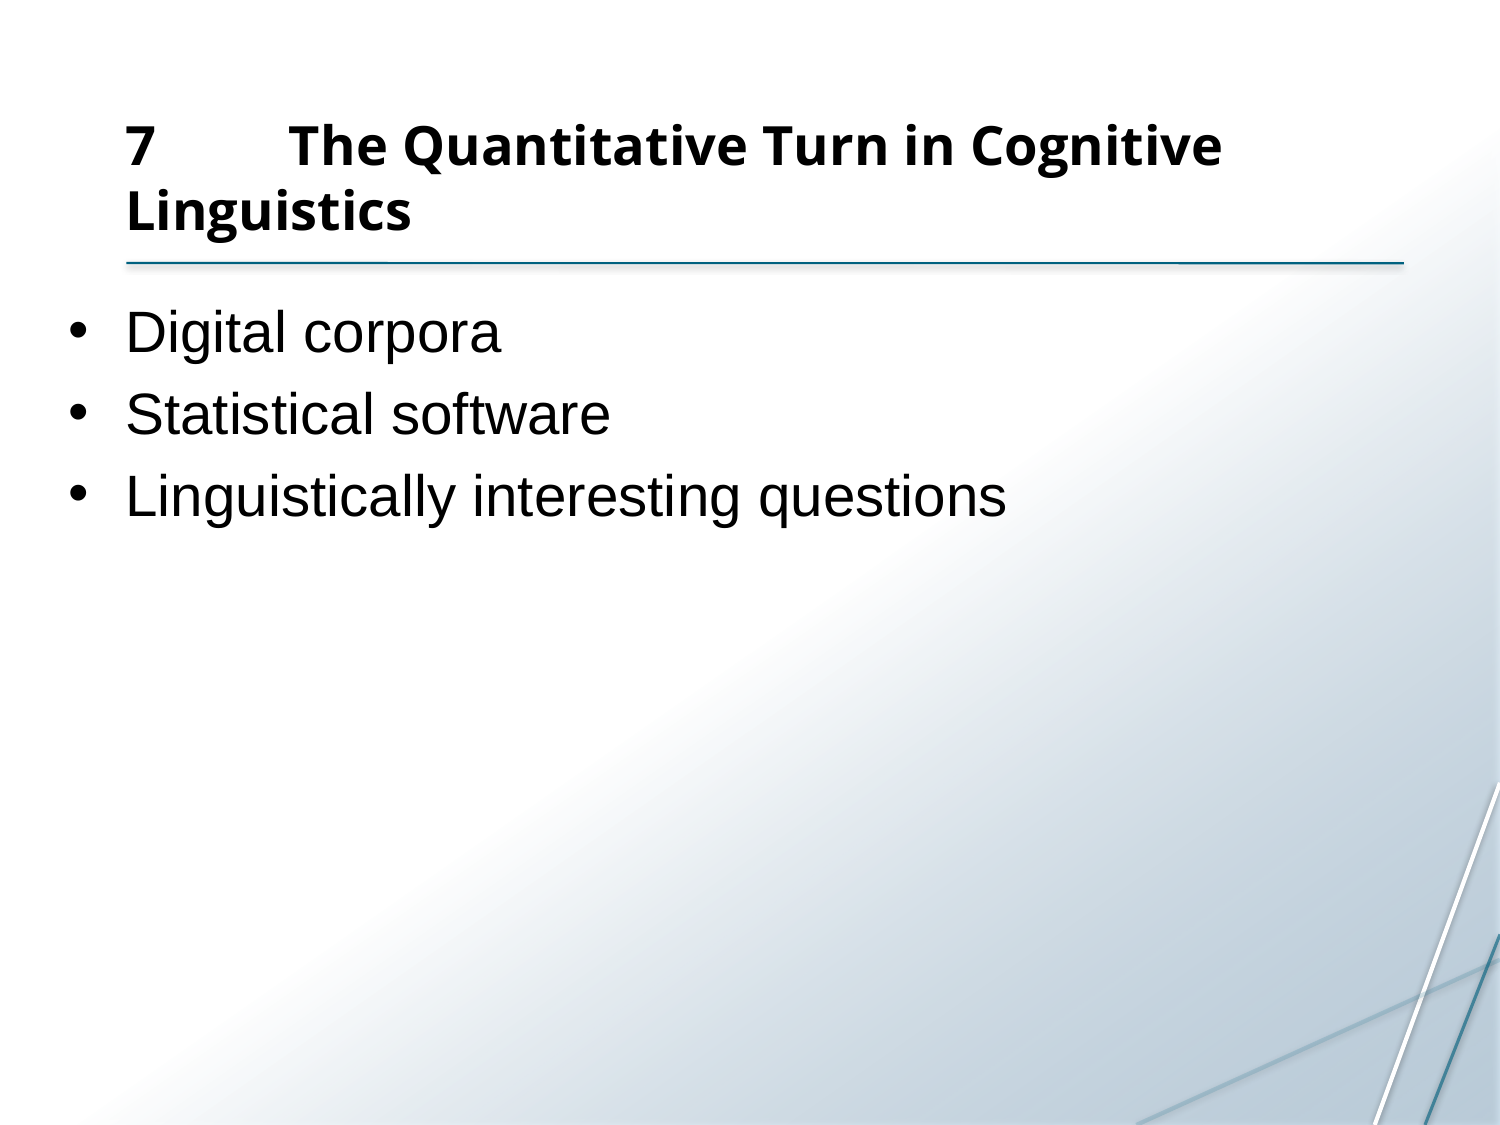

# 7	 The Quantitative Turn in Cognitive Linguistics
Digital corpora
Statistical software
Linguistically interesting questions